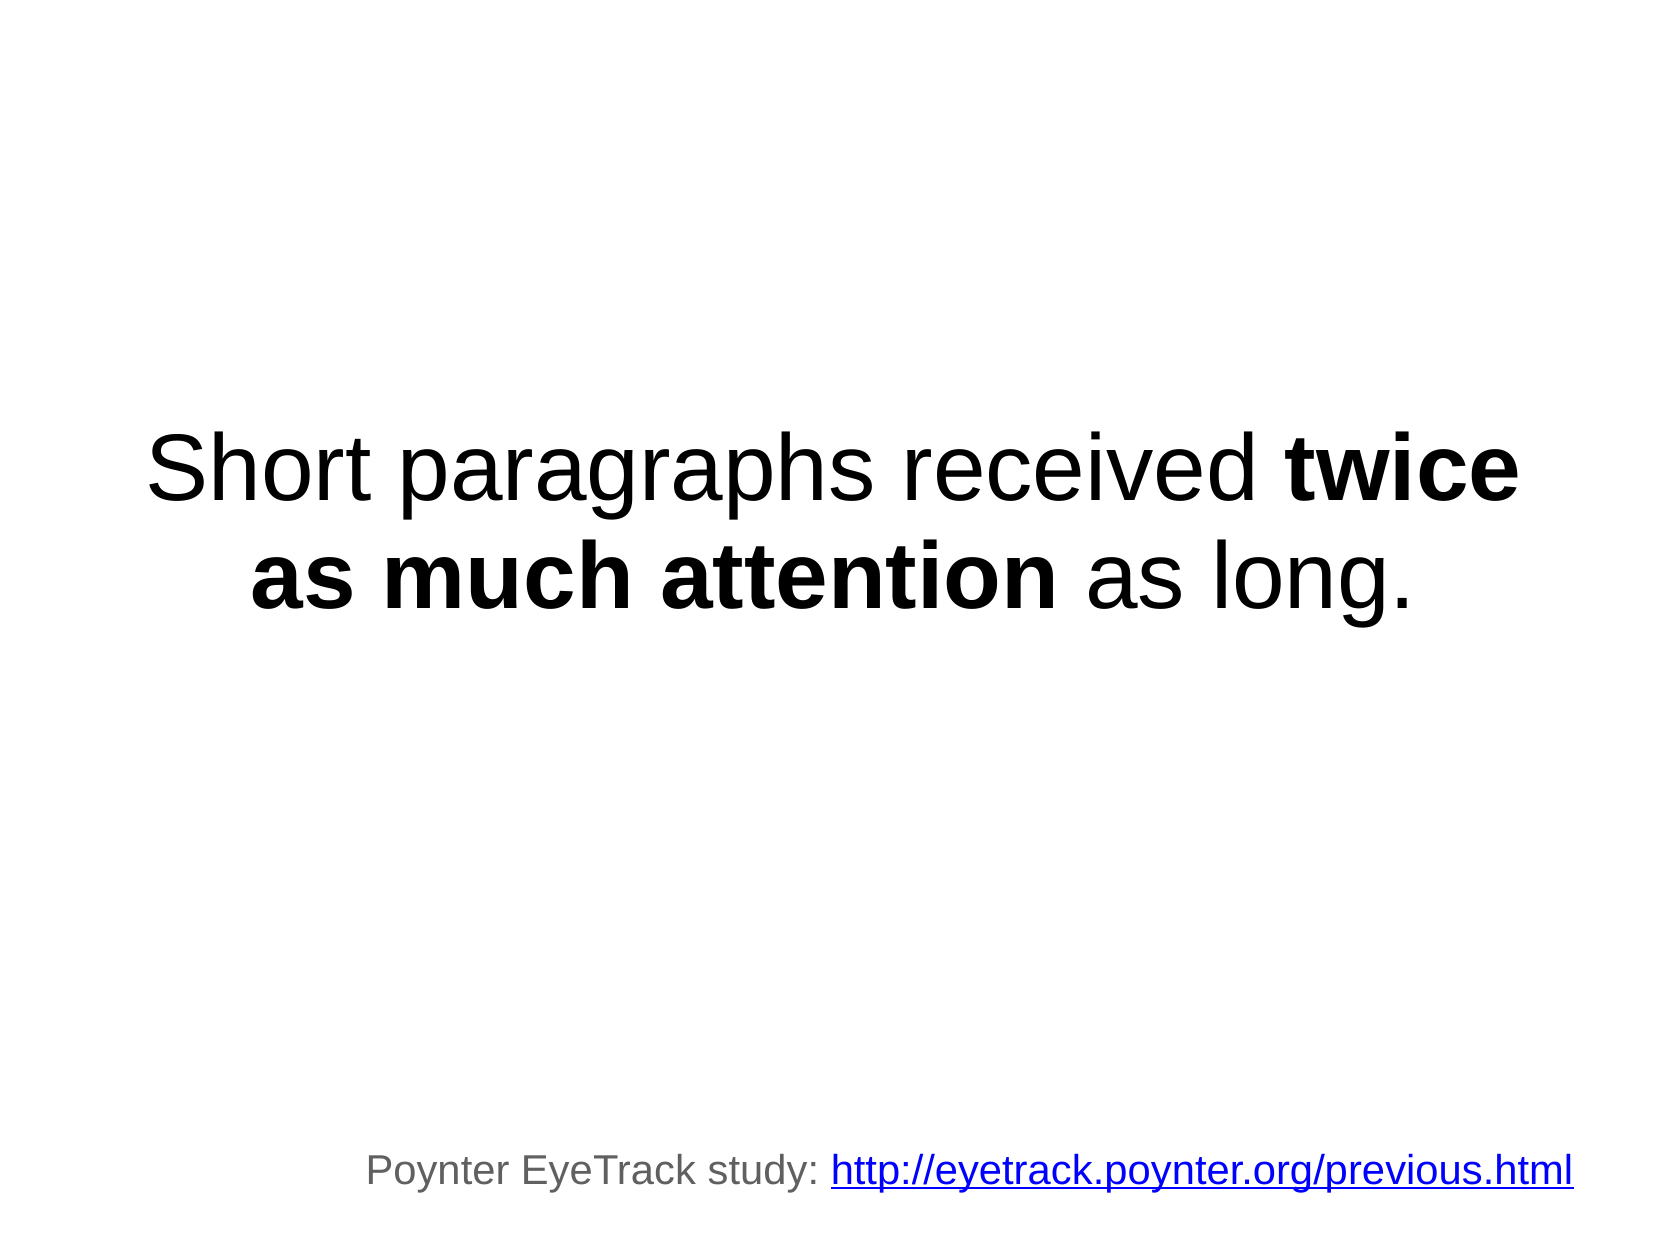

# Short paragraphs received twice as much attention as long.
Poynter EyeTrack study: http://eyetrack.poynter.org/previous.html